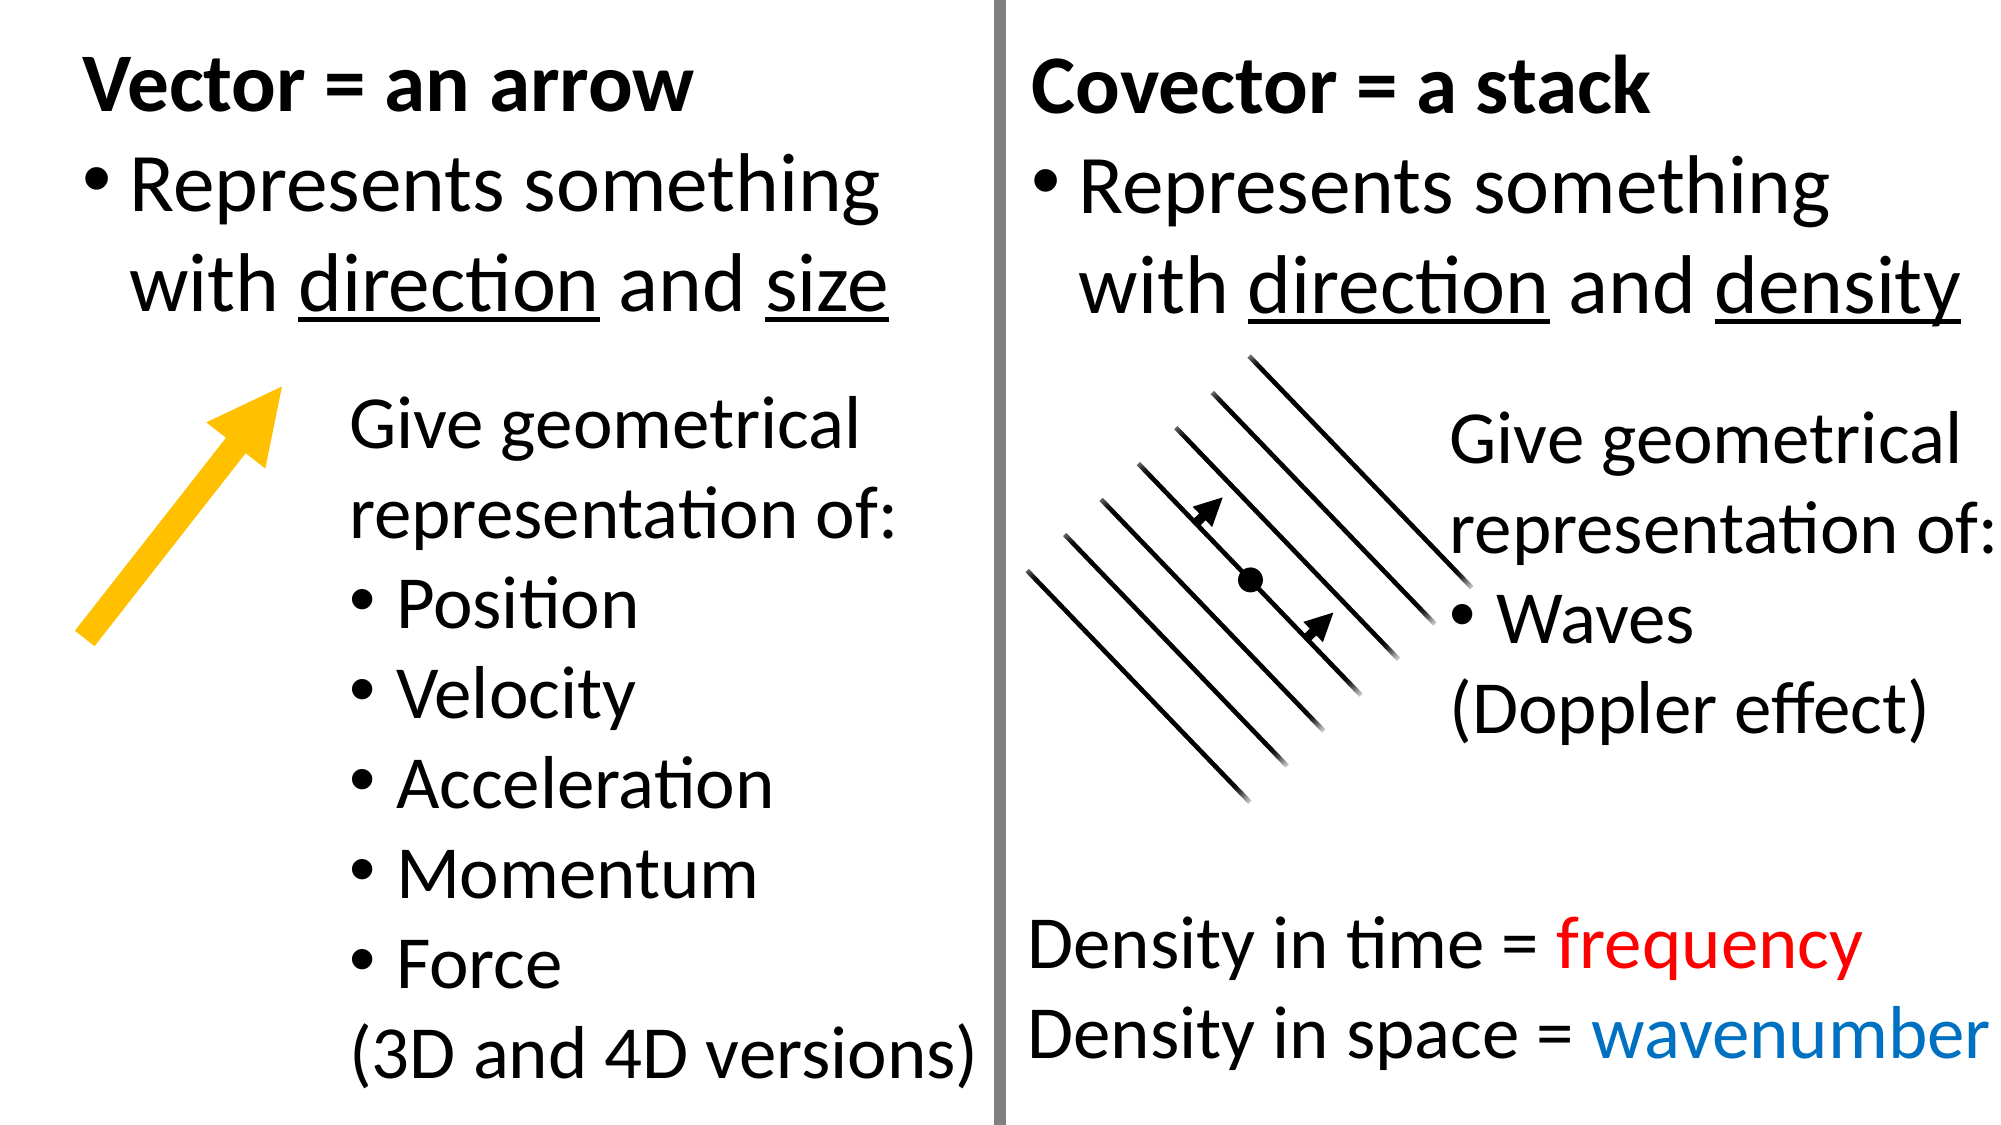

Vector = an arrow
Represents something
with direction and size
Covector = a stack
Represents something
with direction and density

Give geometrical representation of:
Position
Velocity
Acceleration
Momentum
Force
(3D and 4D versions)
Give geometrical representation of:
Waves
(Doppler effect)
Density in time = frequency
Density in space = wavenumber